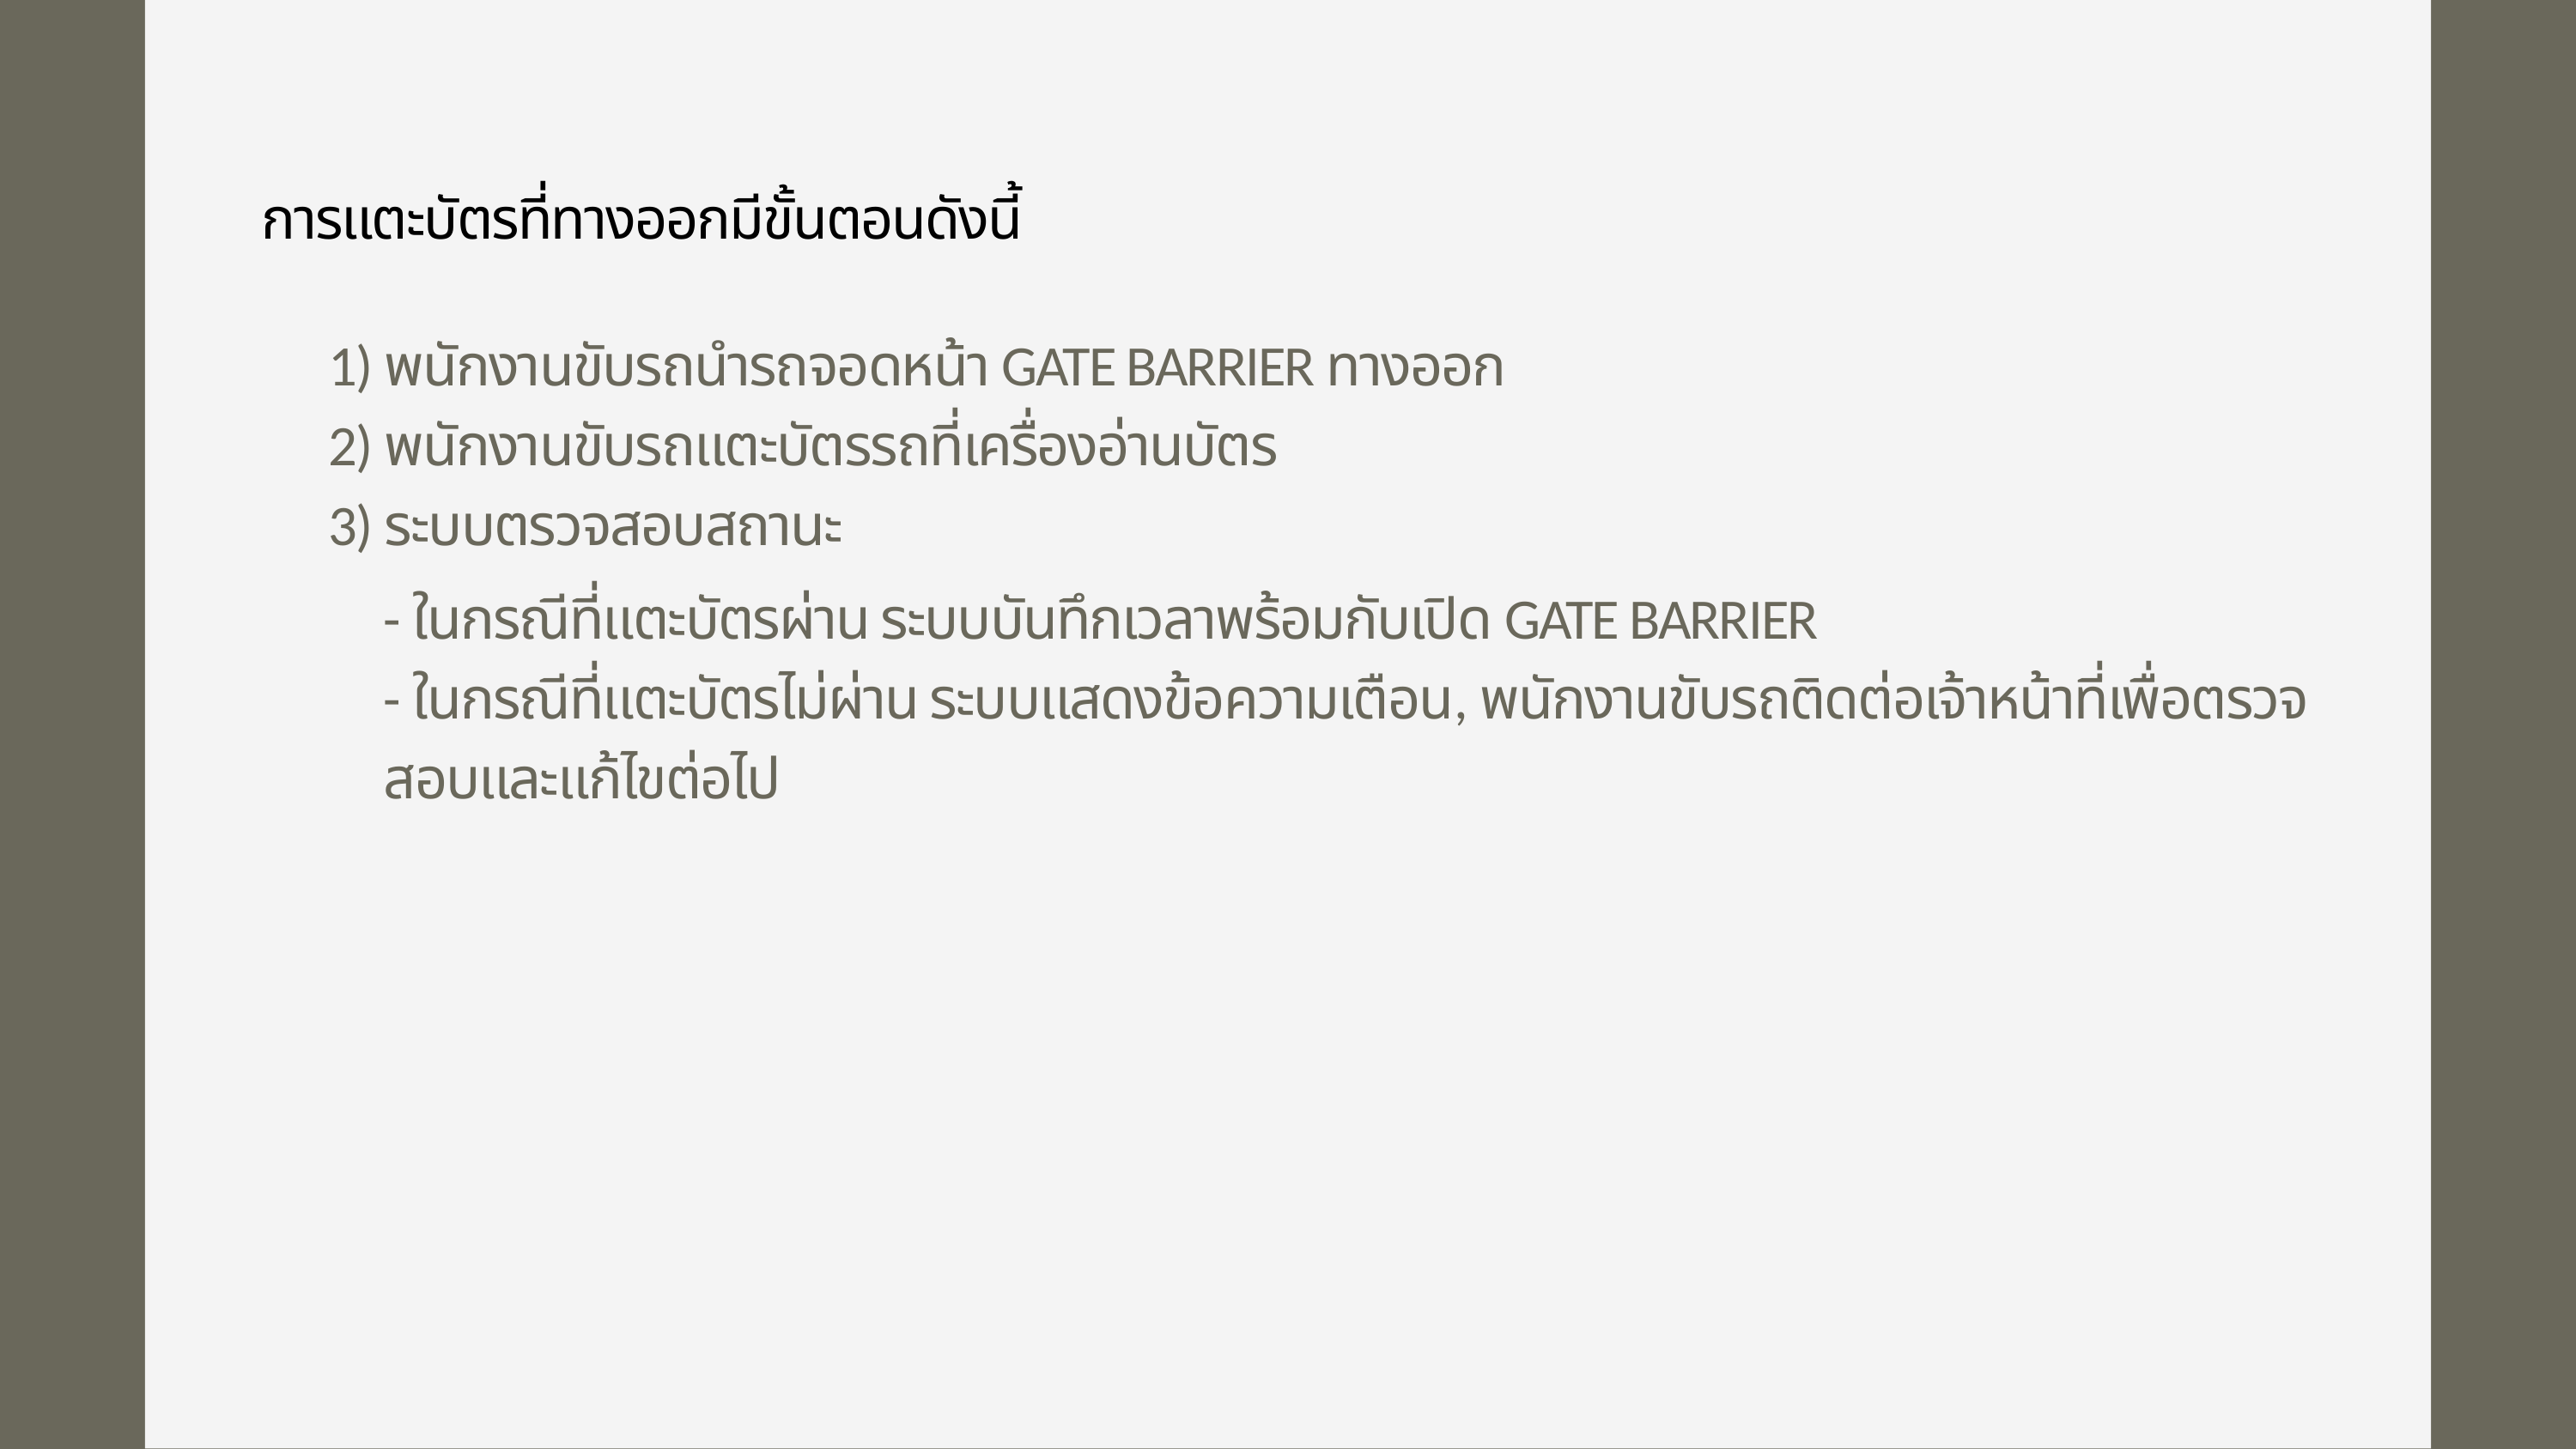

การแตะบัตรที่ทางออกมีขั้นตอนดังนี้
1) พนักงานขับรถนำรถจอดหน้า GATE BARRIER ทางออก
2) พนักงานขับรถแตะบัตรรถที่เครื่องอ่านบัตร
3) ระบบตรวจสอบสถานะ

- ในกรณีที่แตะบัตรผ่าน ระบบบันทึกเวลาพร้อมกับเปิด GATE BARRIER
- ในกรณีที่แตะบัตรไม่ผ่าน ระบบแสดงข้อความเตือน, พนักงานขับรถติดต่อเจ้าหน้าที่เพื่อตรวจสอบและแก้ไขต่อไป